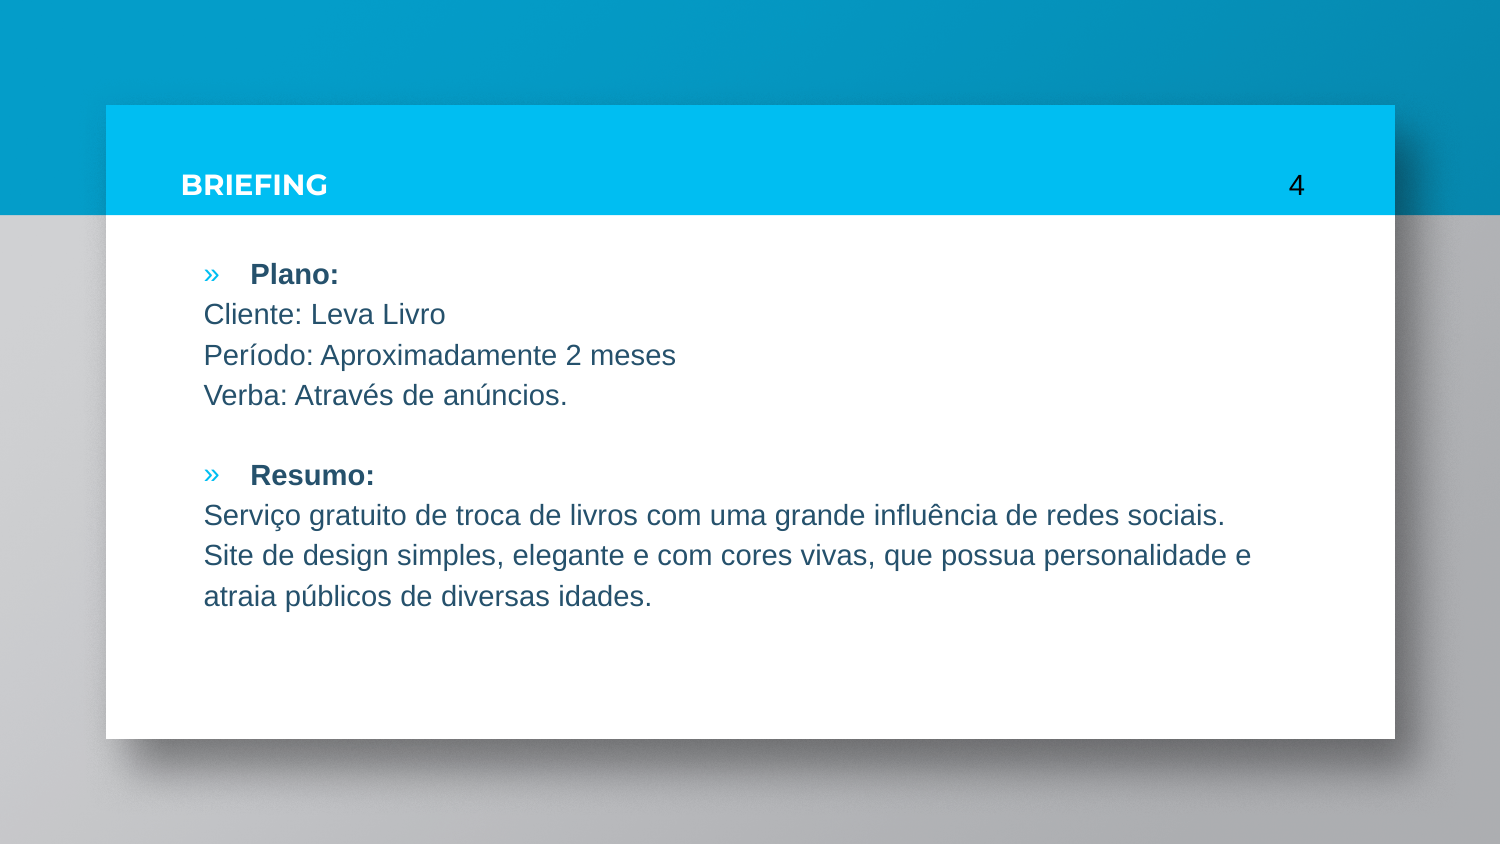

# BRIEFING
4
Plano:
Cliente: Leva Livro
Período: Aproximadamente 2 meses
Verba: Através de anúncios.

Resumo:
Serviço gratuito de troca de livros com uma grande influência de redes sociais.
Site de design simples, elegante e com cores vivas, que possua personalidade e atraia públicos de diversas idades.